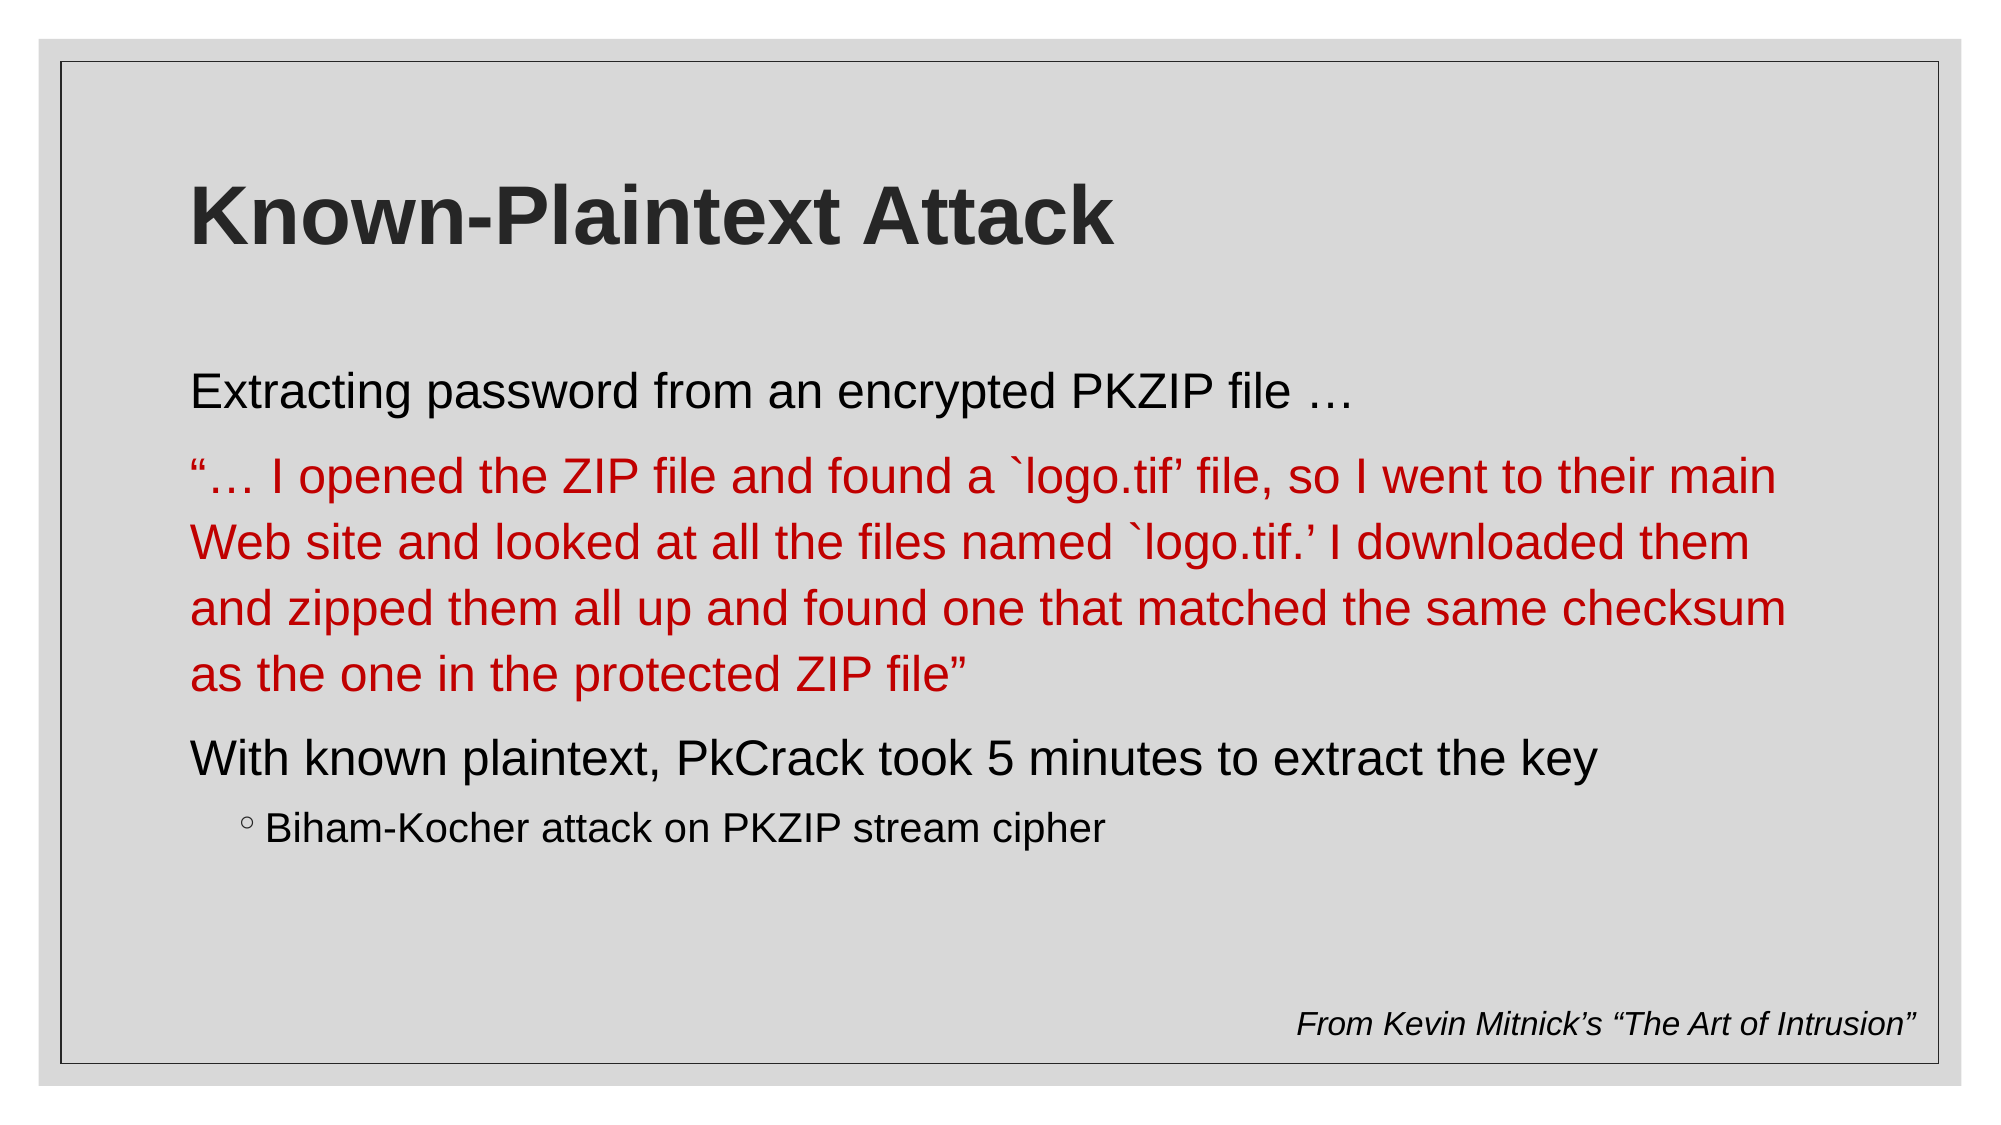

# Known-Plaintext Attack
Extracting password from an encrypted PKZIP file …
“… I opened the ZIP file and found a `logo.tif’ file, so I went to their main Web site and looked at all the files named `logo.tif.’ I downloaded them and zipped them all up and found one that matched the same checksum as the one in the protected ZIP file”
With known plaintext, PkCrack took 5 minutes to extract the key
Biham-Kocher attack on PKZIP stream cipher
From Kevin Mitnick’s “The Art of Intrusion”